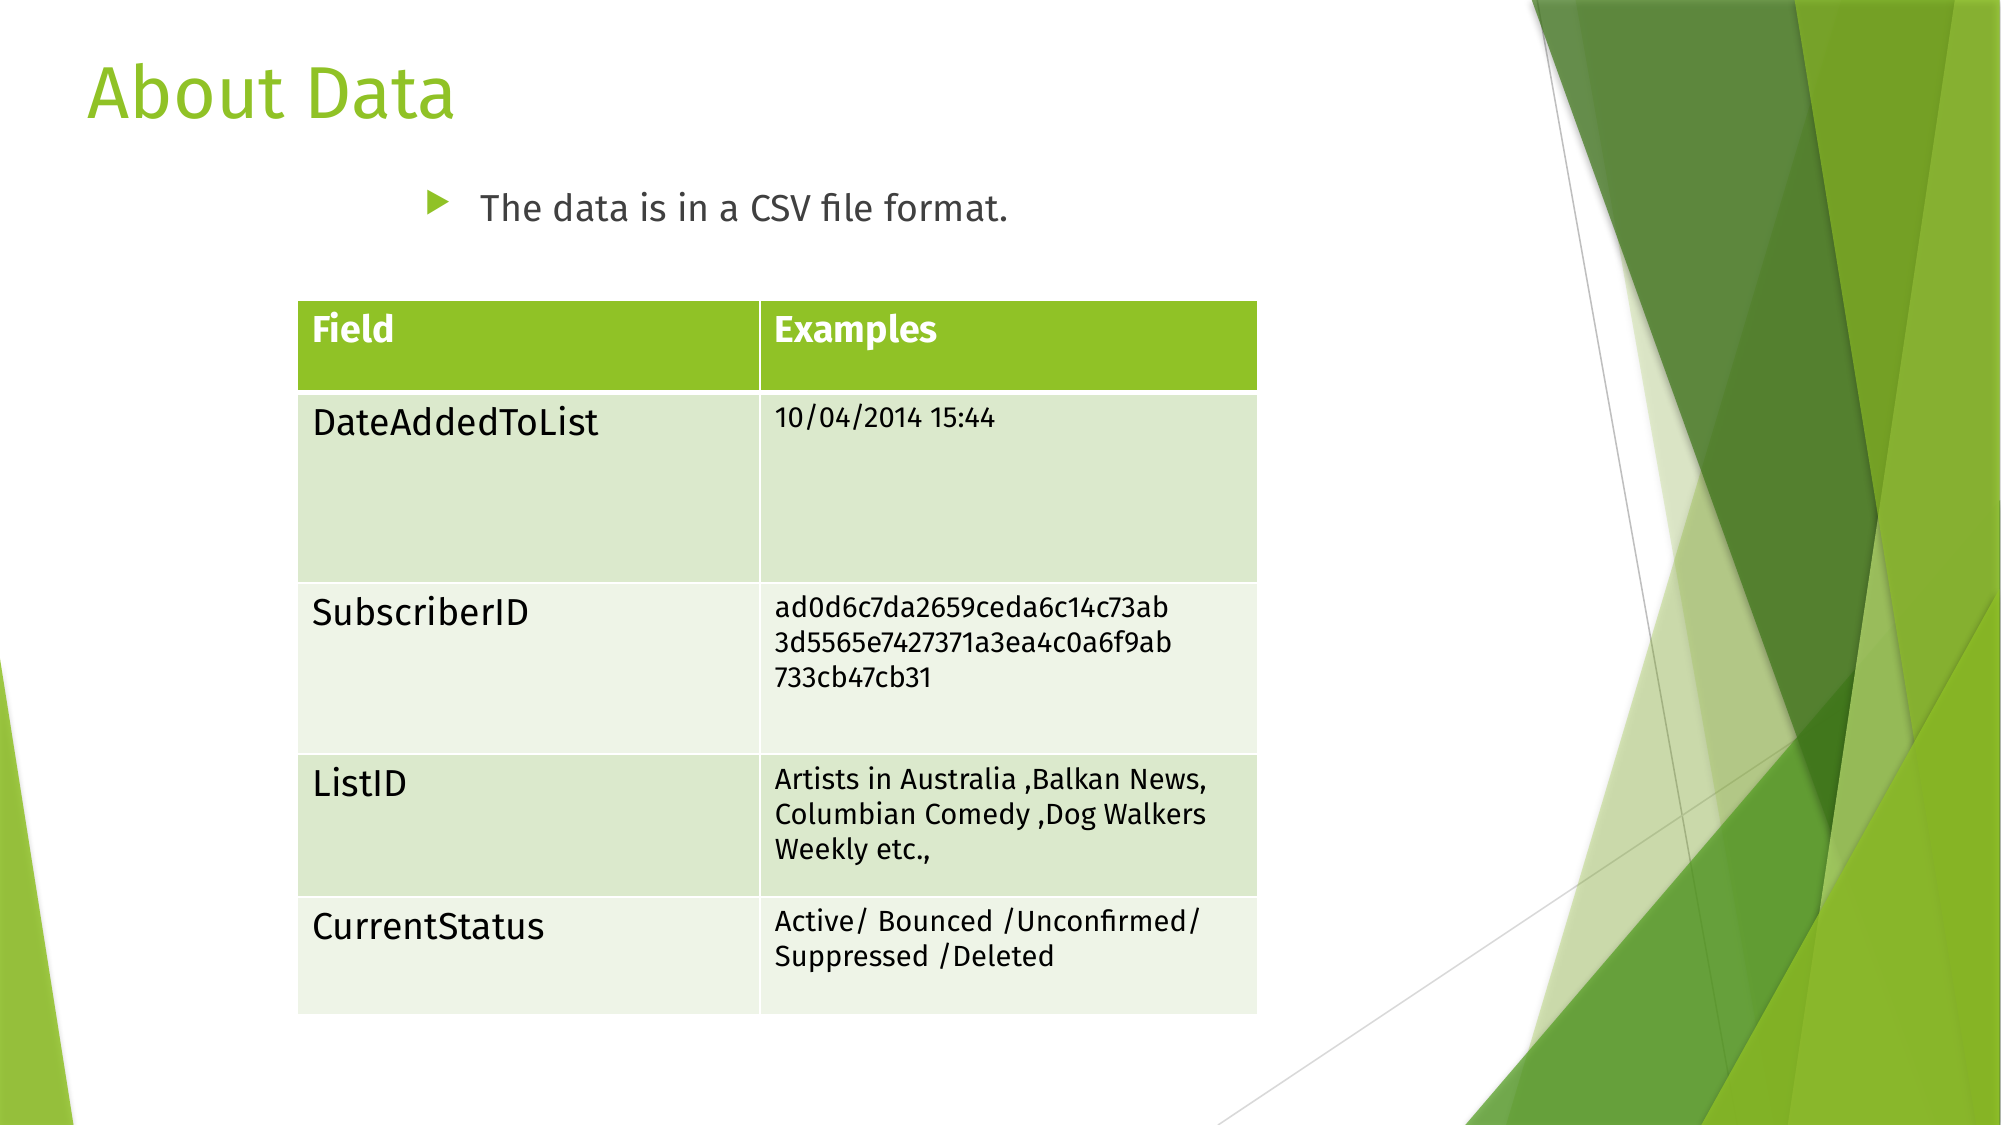

# About Data
The data is in a CSV file format.
| Field | Examples |
| --- | --- |
| DateAddedToList | 10/04/2014 15:44 |
| SubscriberID | ad0d6c7da2659ceda6c14c73ab 3d5565e7427371a3ea4c0a6f9ab 733cb47cb31 |
| ListID | Artists in Australia ,Balkan News, Columbian Comedy ,Dog Walkers Weekly etc., |
| CurrentStatus | Active/ Bounced /Unconfirmed/ Suppressed /Deleted |